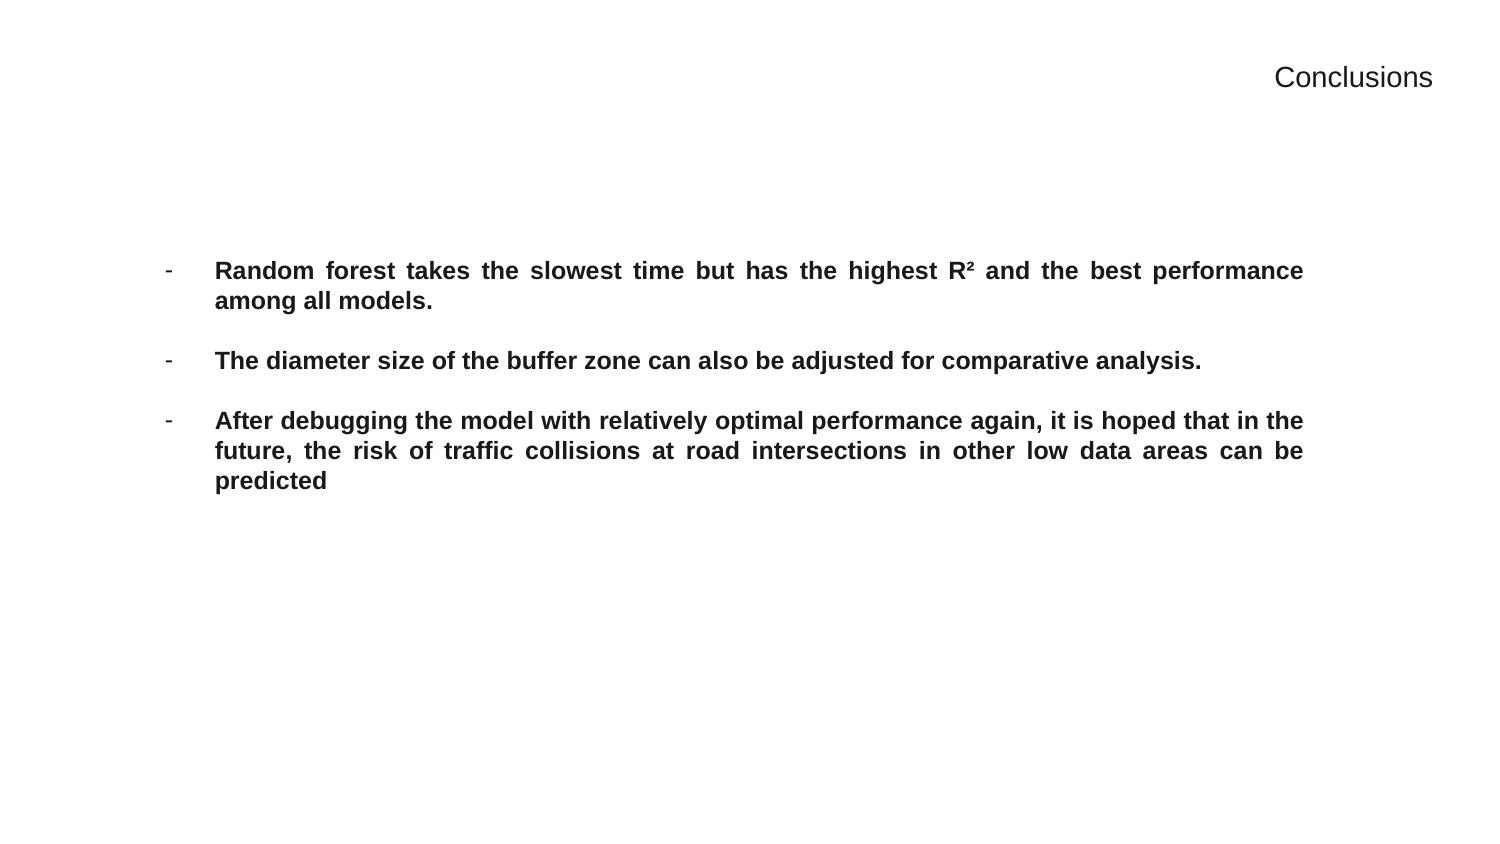

Conclusions
Random forest takes the slowest time but has the highest R² and the best performance among all models.

The diameter size of the buffer zone can also be adjusted for comparative analysis.

After debugging the model with relatively optimal performance again, it is hoped that in the future, the risk of traffic collisions at road intersections in other low data areas can be predicted